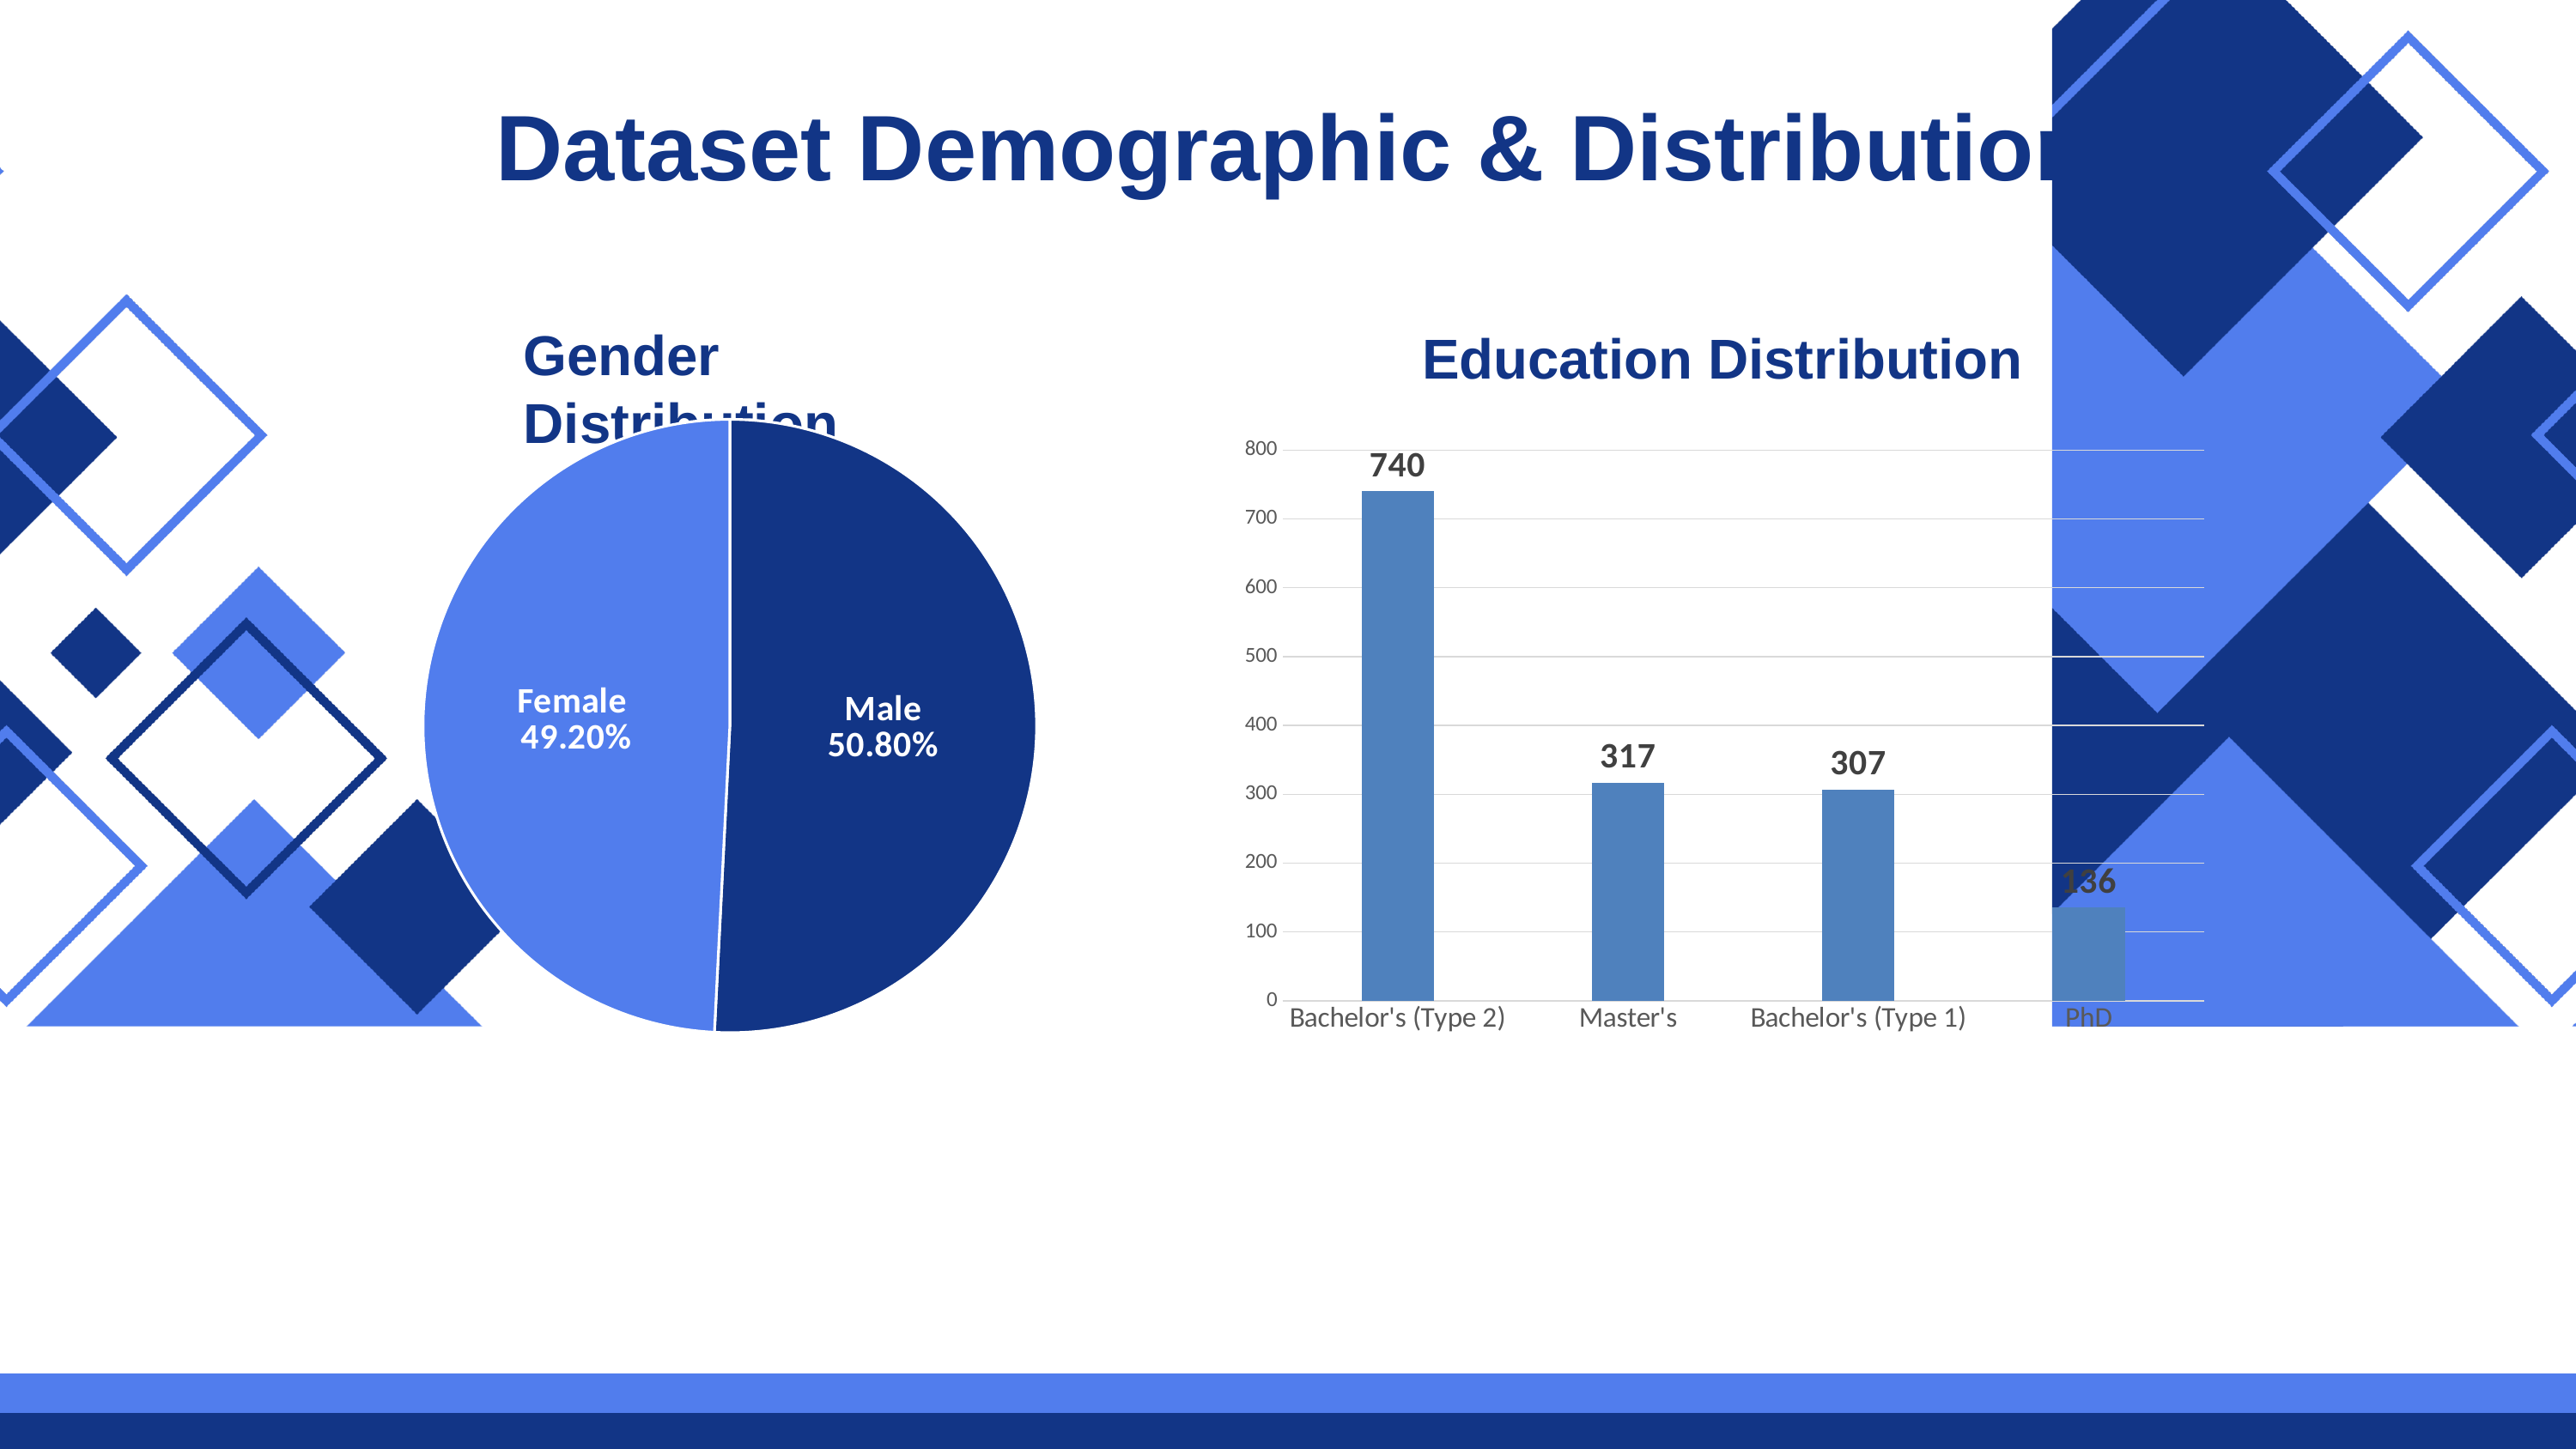

Dataset Demographic & Distribution
Gender Distribution
Education Distribution

### Chart

| Category | Gender Distribution |
|---|---|
| Male | 50.8 |
| Female | 49.2 |

### Chart

| Category | Column2 |
|---|---|
| Bachelor's (Type 2) | 740.0 |
| Master's | 317.0 |
| Bachelor's (Type 1) | 307.0 |
| PhD | 136.0 |